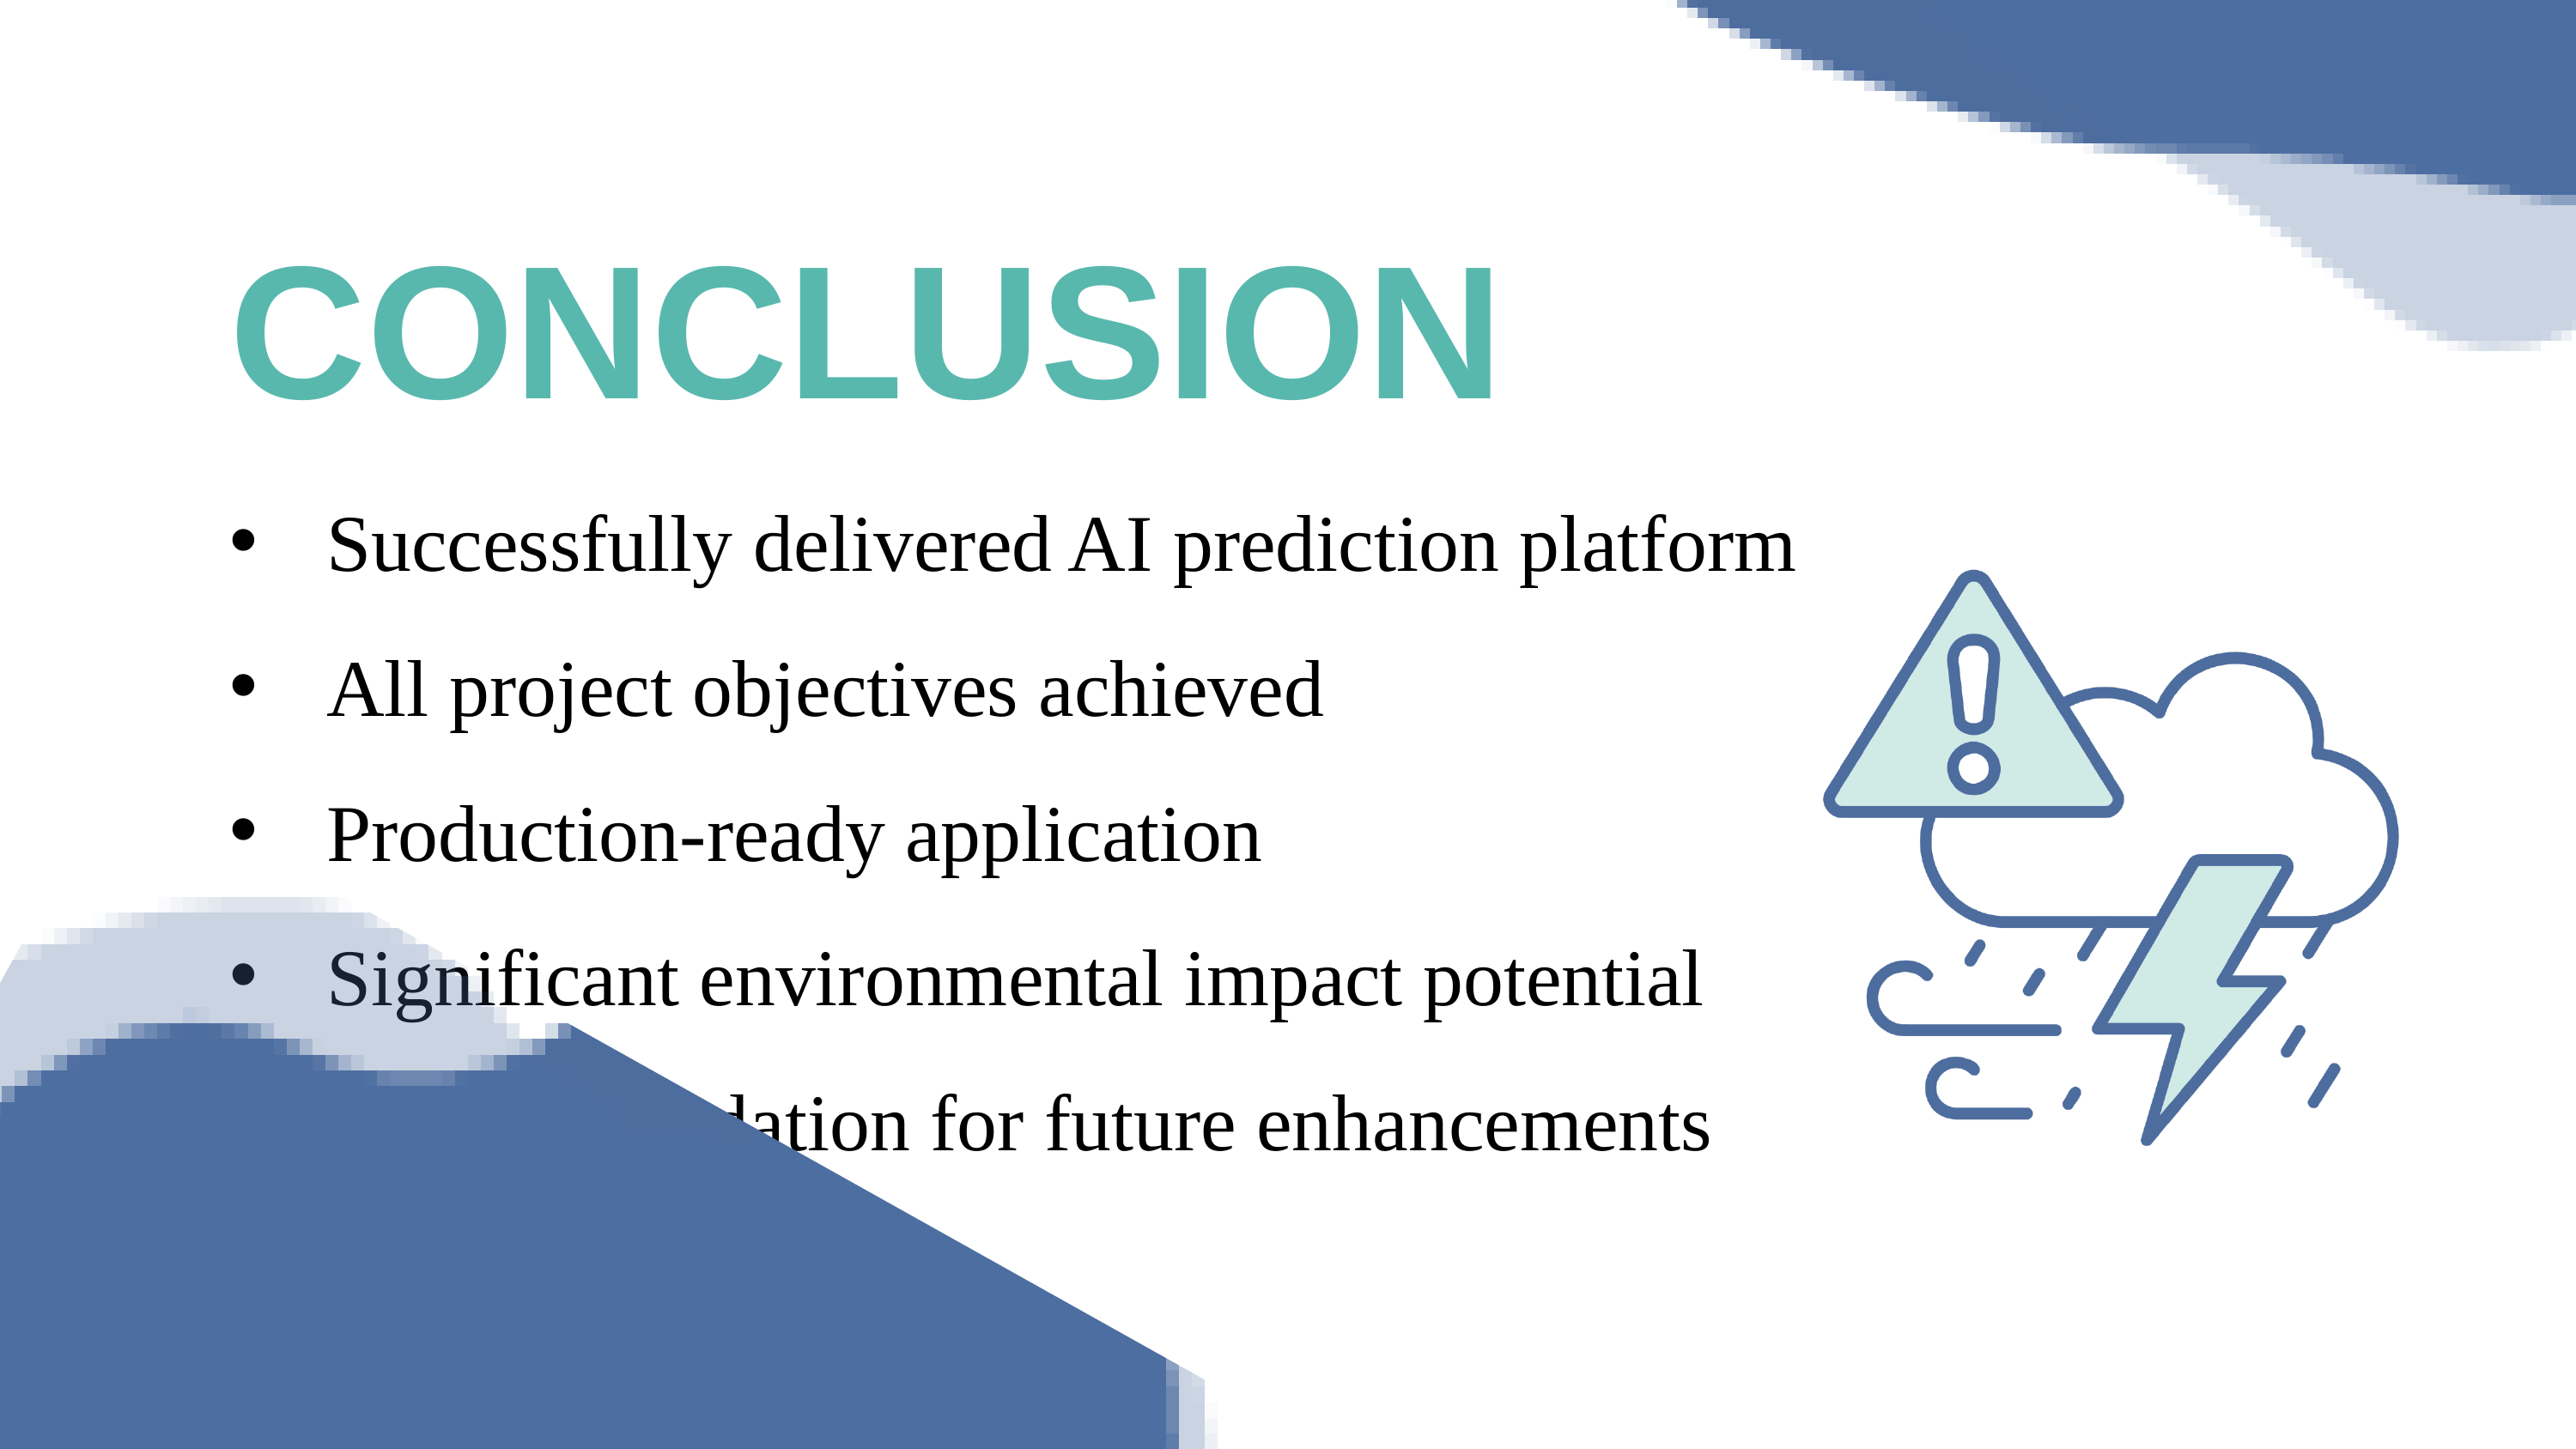

CONCLUSION
Successfully delivered AI prediction platform
All project objectives achieved
Production-ready application
Significant environmental impact potential
Strong foundation for future enhancements